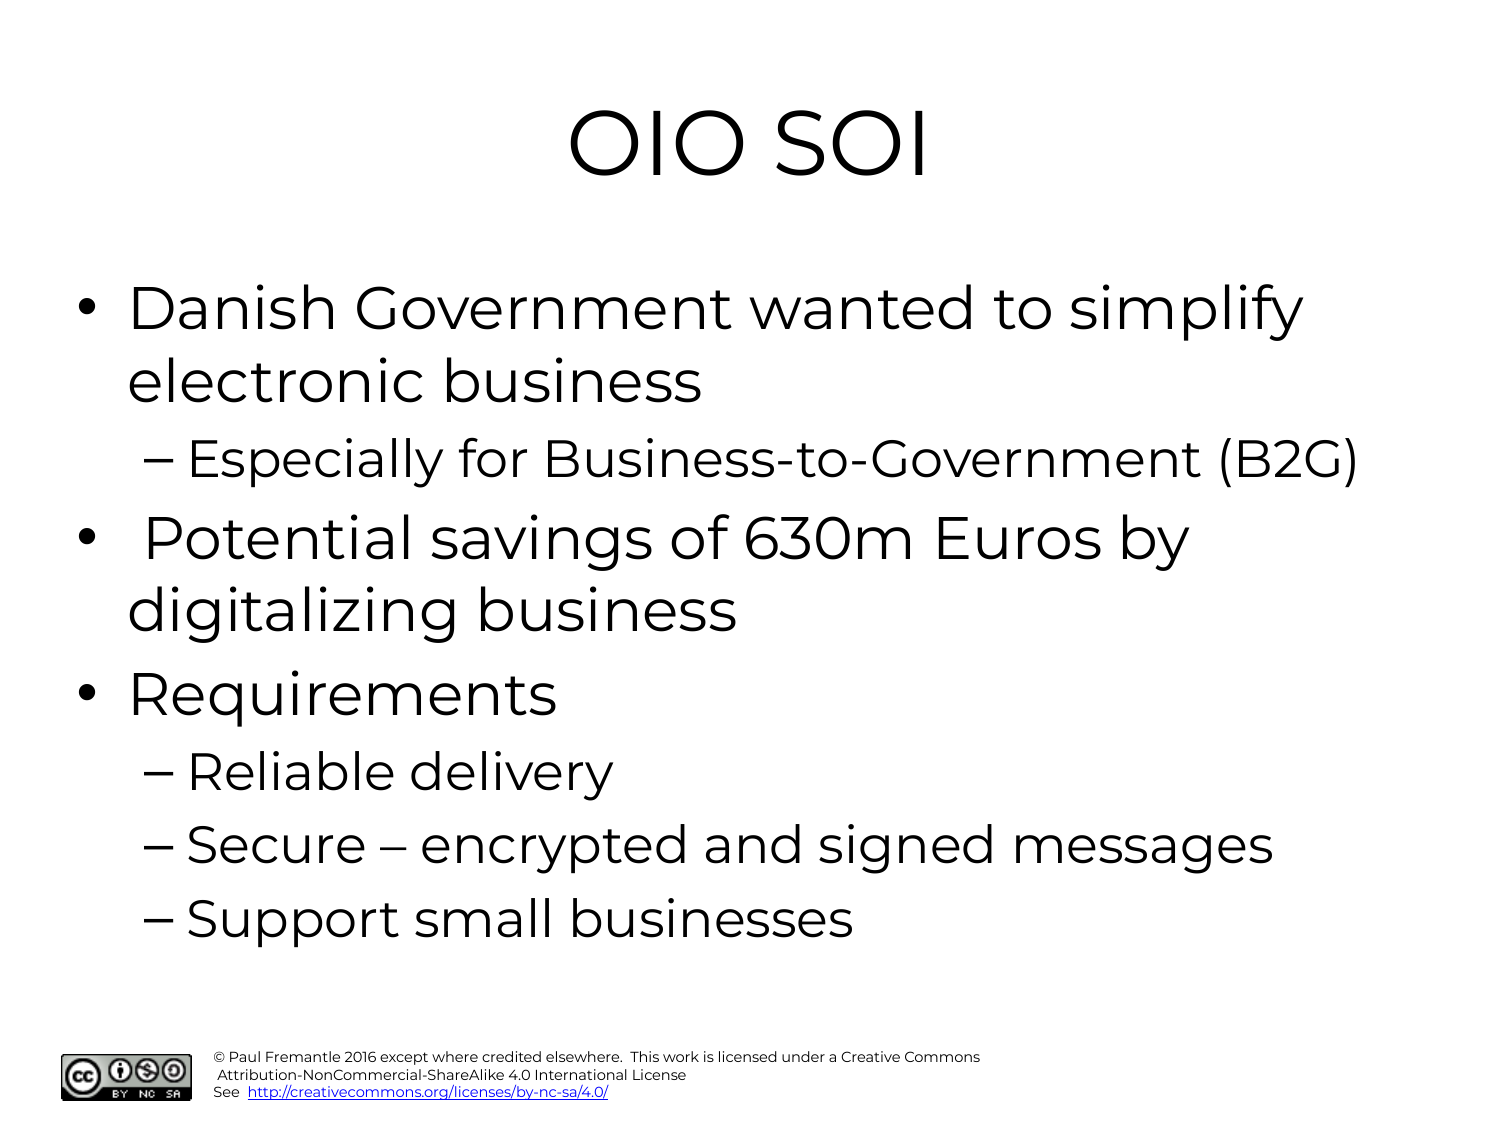

# OIO SOI
Danish Government wanted to simplify electronic business
Especially for Business-to-Government (B2G)
 Potential savings of 630m Euros by digitalizing business
Requirements
Reliable delivery
Secure – encrypted and signed messages
Support small businesses